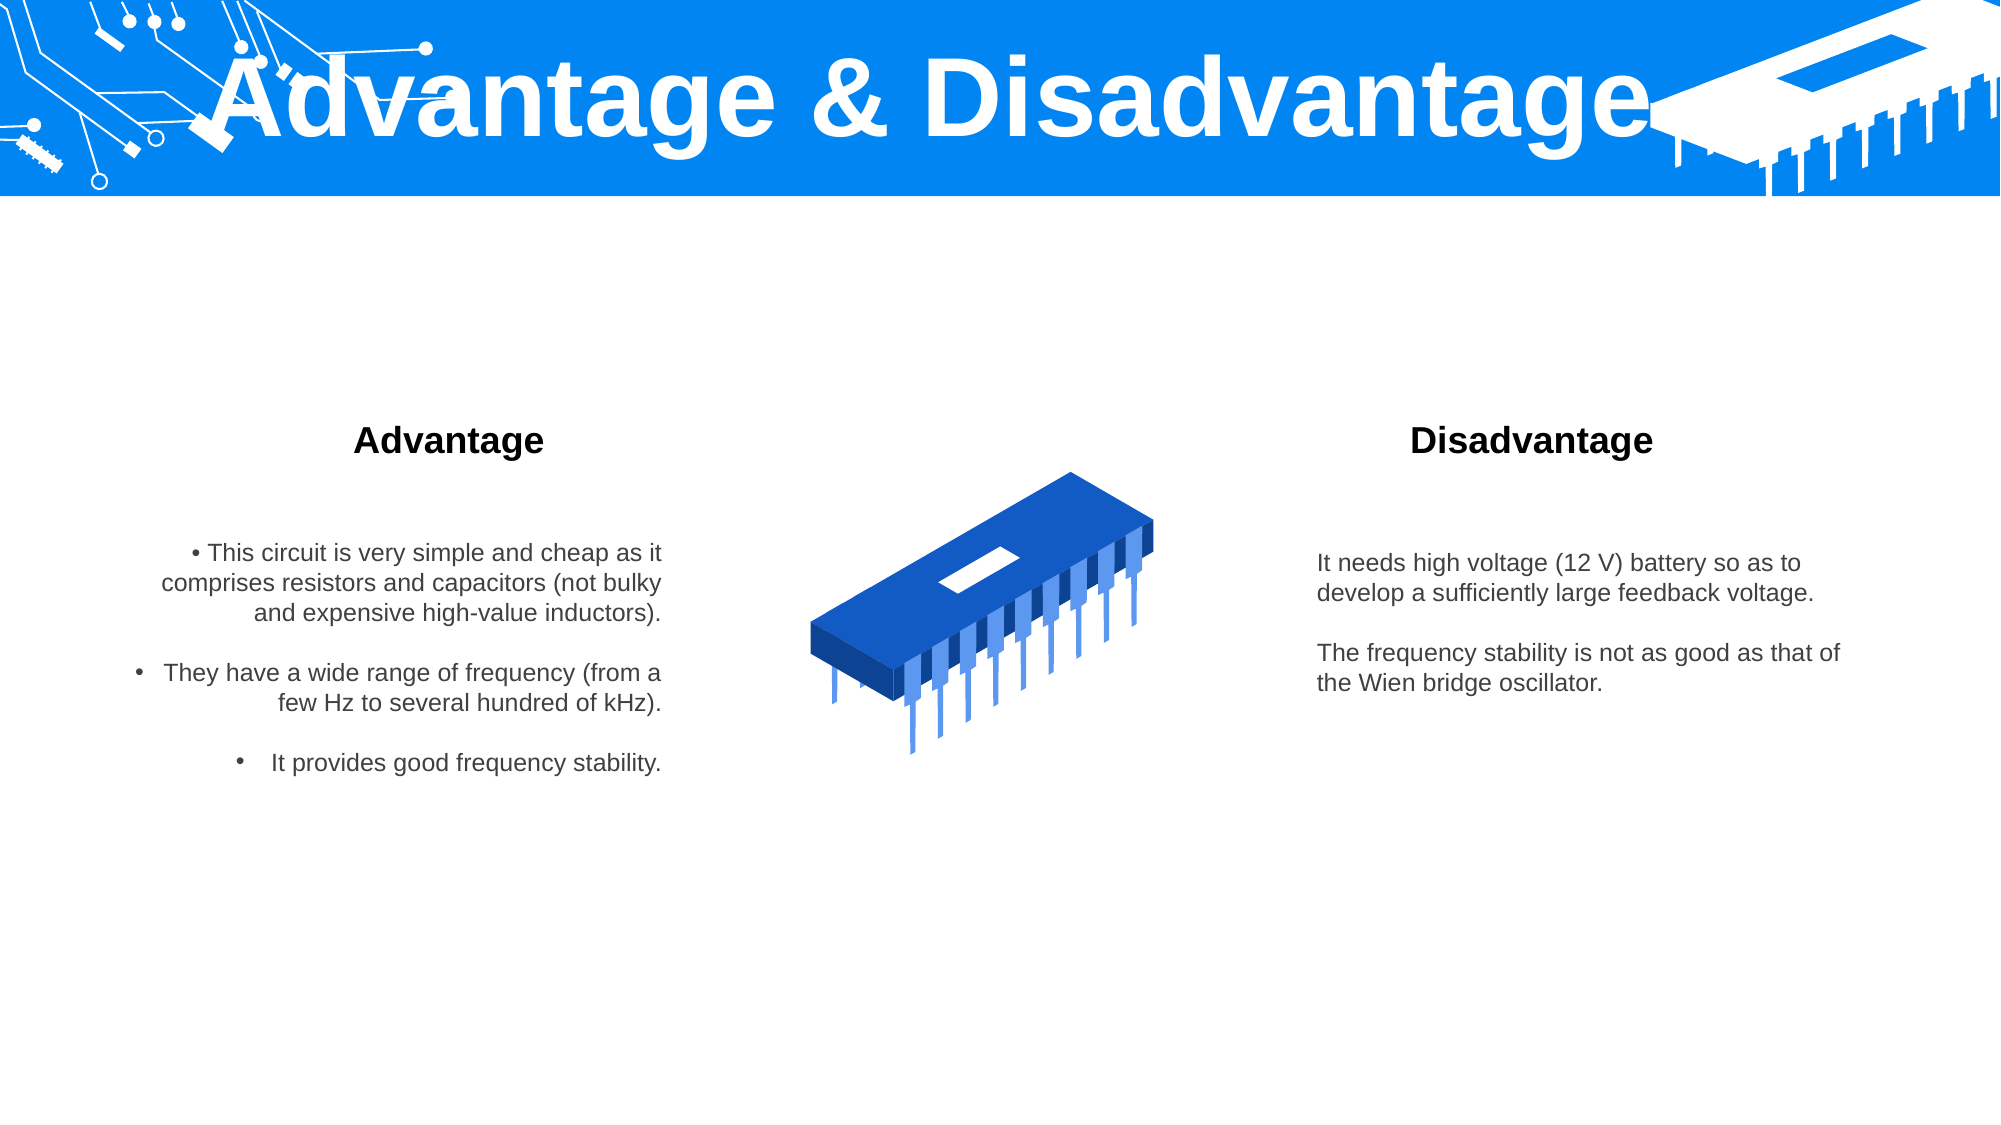

Advantage & Disadvantage
Advantage
• This circuit is very simple and cheap as it comprises resistors and capacitors (not bulky and expensive high-value inductors).

They have a wide range of frequency (from a few Hz to several hundred of kHz).

 It provides good frequency stability.

Disadvantage
It needs high voltage (12 V) battery so as to develop a sufficiently large feedback voltage.

The frequency stability is not as good as that of the Wien bridge oscillator.